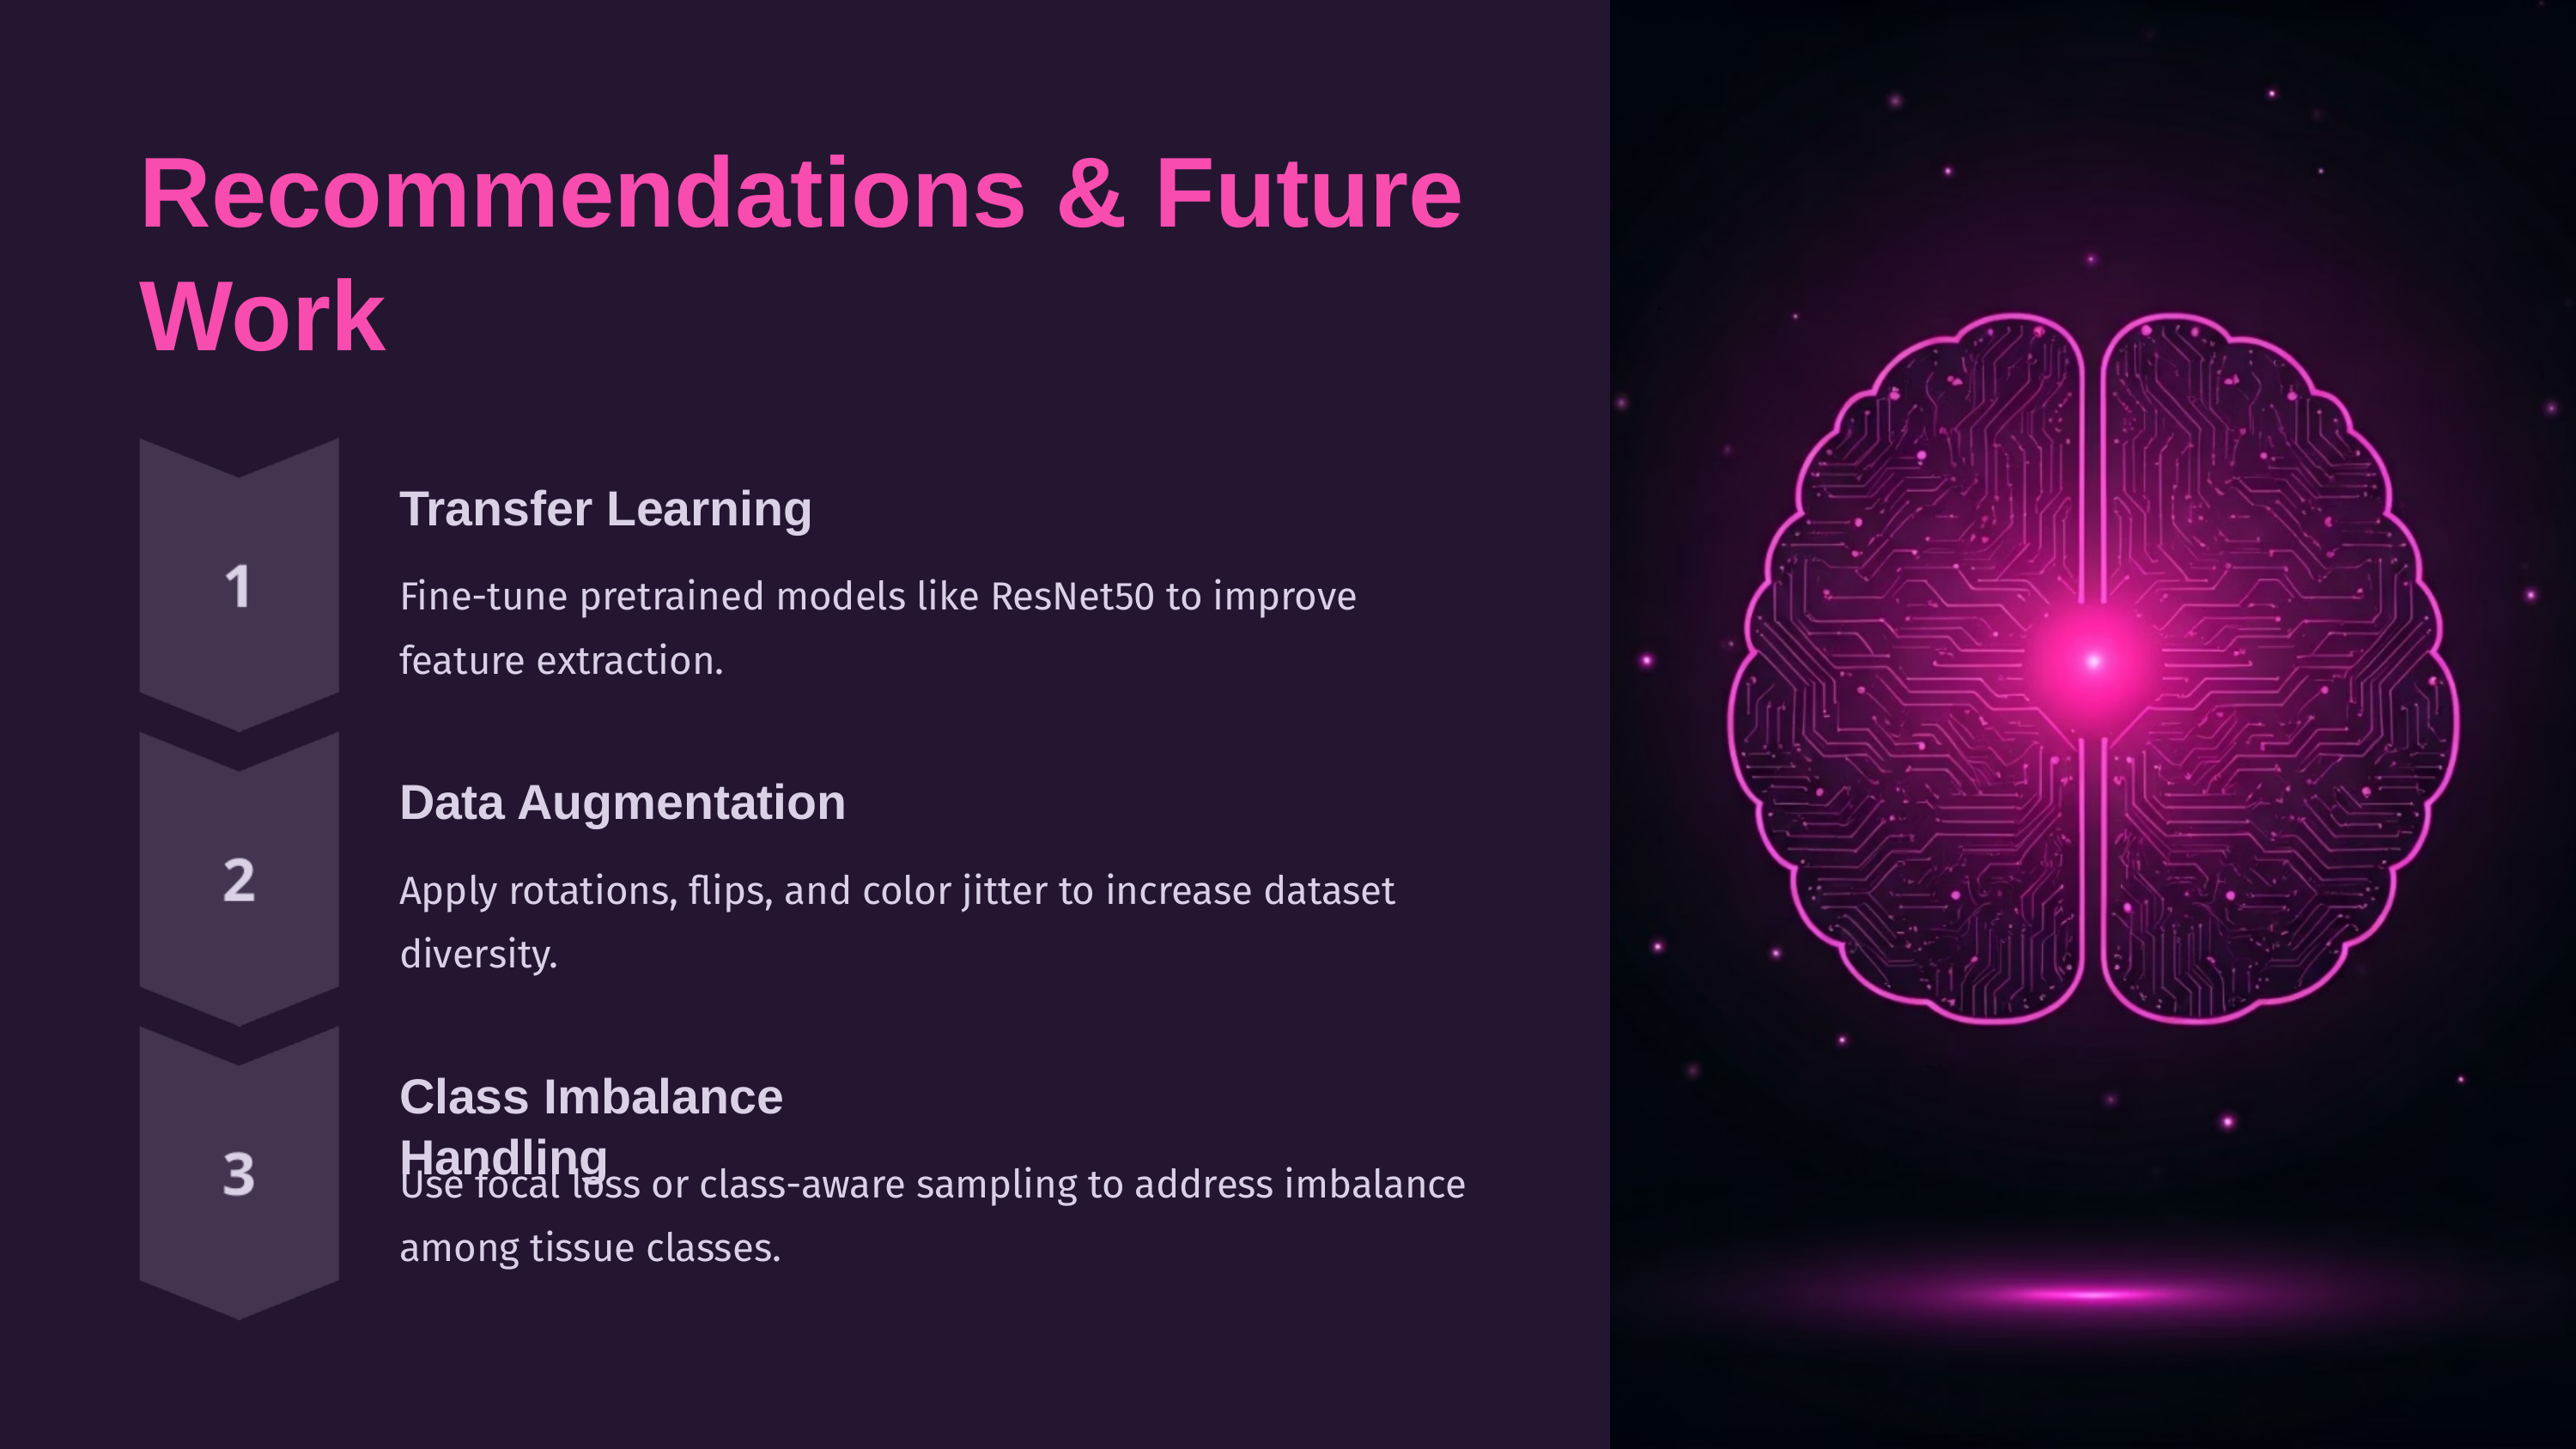

Recommendations & Future Work

Transfer Learning

Fine-tune pretrained models like ResNet50 to improve feature extraction.

Data Augmentation

Apply rotations, flips, and color jitter to increase dataset diversity.

Class Imbalance Handling

Use focal loss or class-aware sampling to address imbalance among tissue classes.